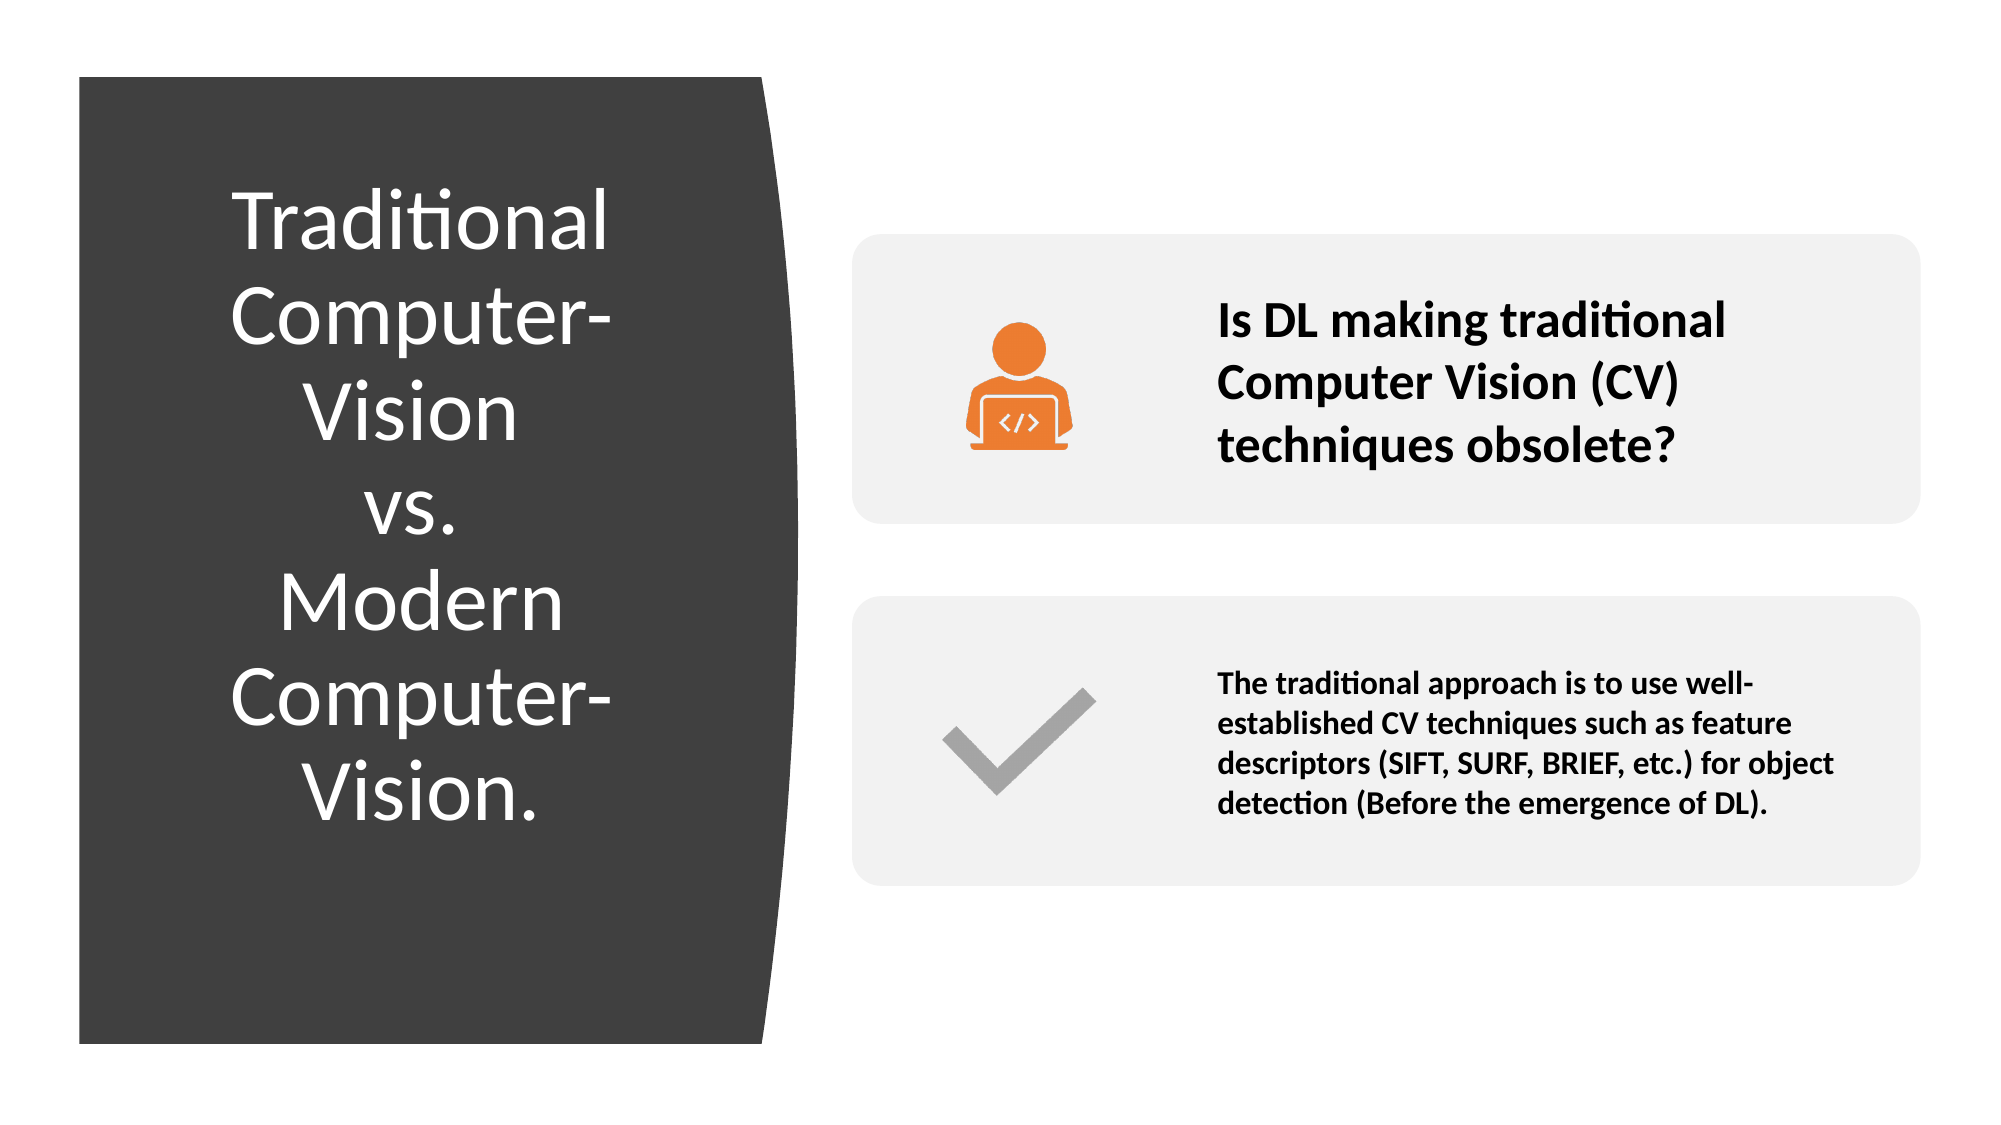

Is DL making traditional Computer Vision (CV) techniques obsolete?
The traditional approach is to use well-established CV techniques such as feature descriptors (SIFT, SURF, BRIEF, etc.) for object detection (Before the emergence of DL).

# Traditional Computer-Vision vs. Modern Computer-Vision.